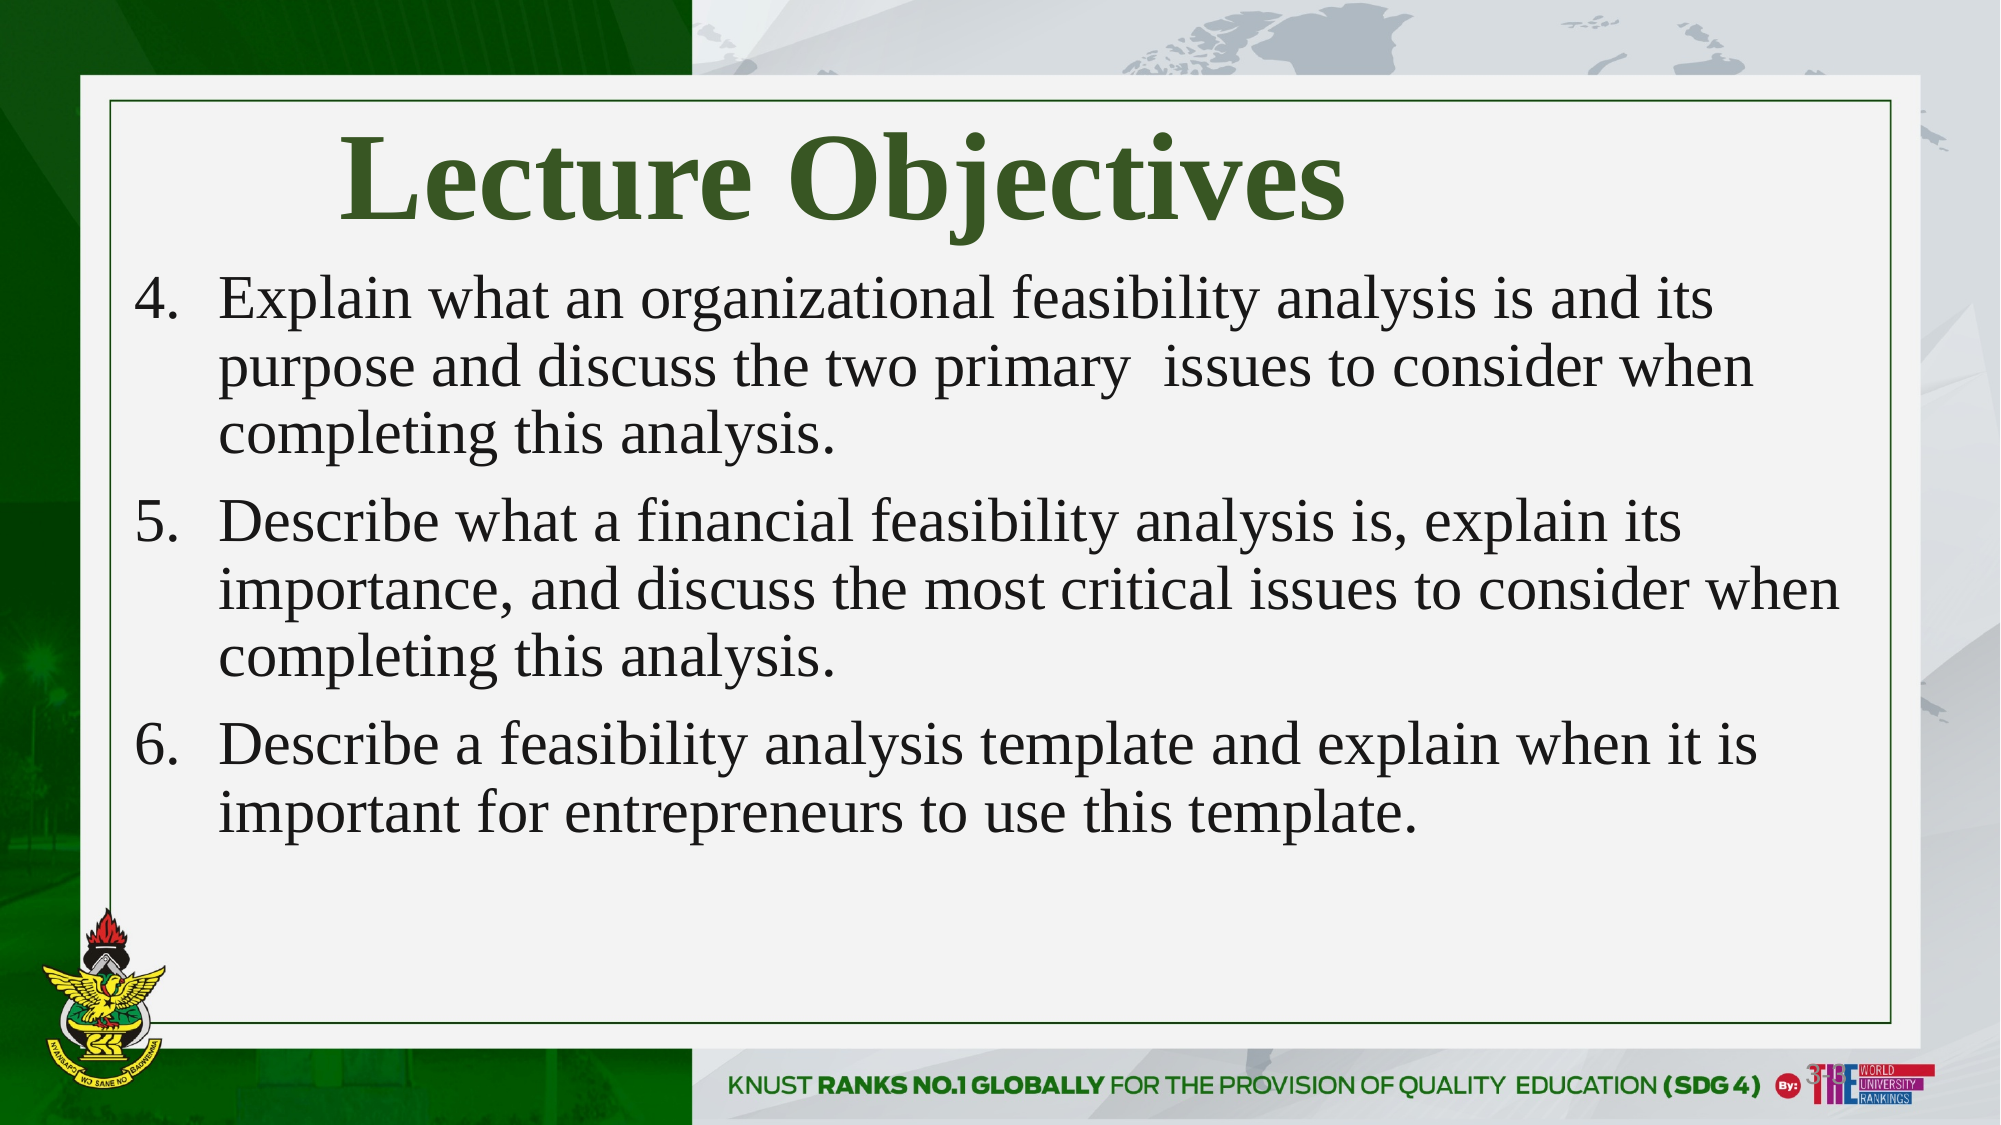

# Lecture Objectives
Explain what an organizational feasibility analysis is and its purpose and discuss the two primary  issues to consider when completing this analysis.
Describe what a financial feasibility analysis is, explain its importance, and discuss the most critical issues to consider when completing this analysis.
Describe a feasibility analysis template and explain when it is important for entrepreneurs to use this template.
3-3